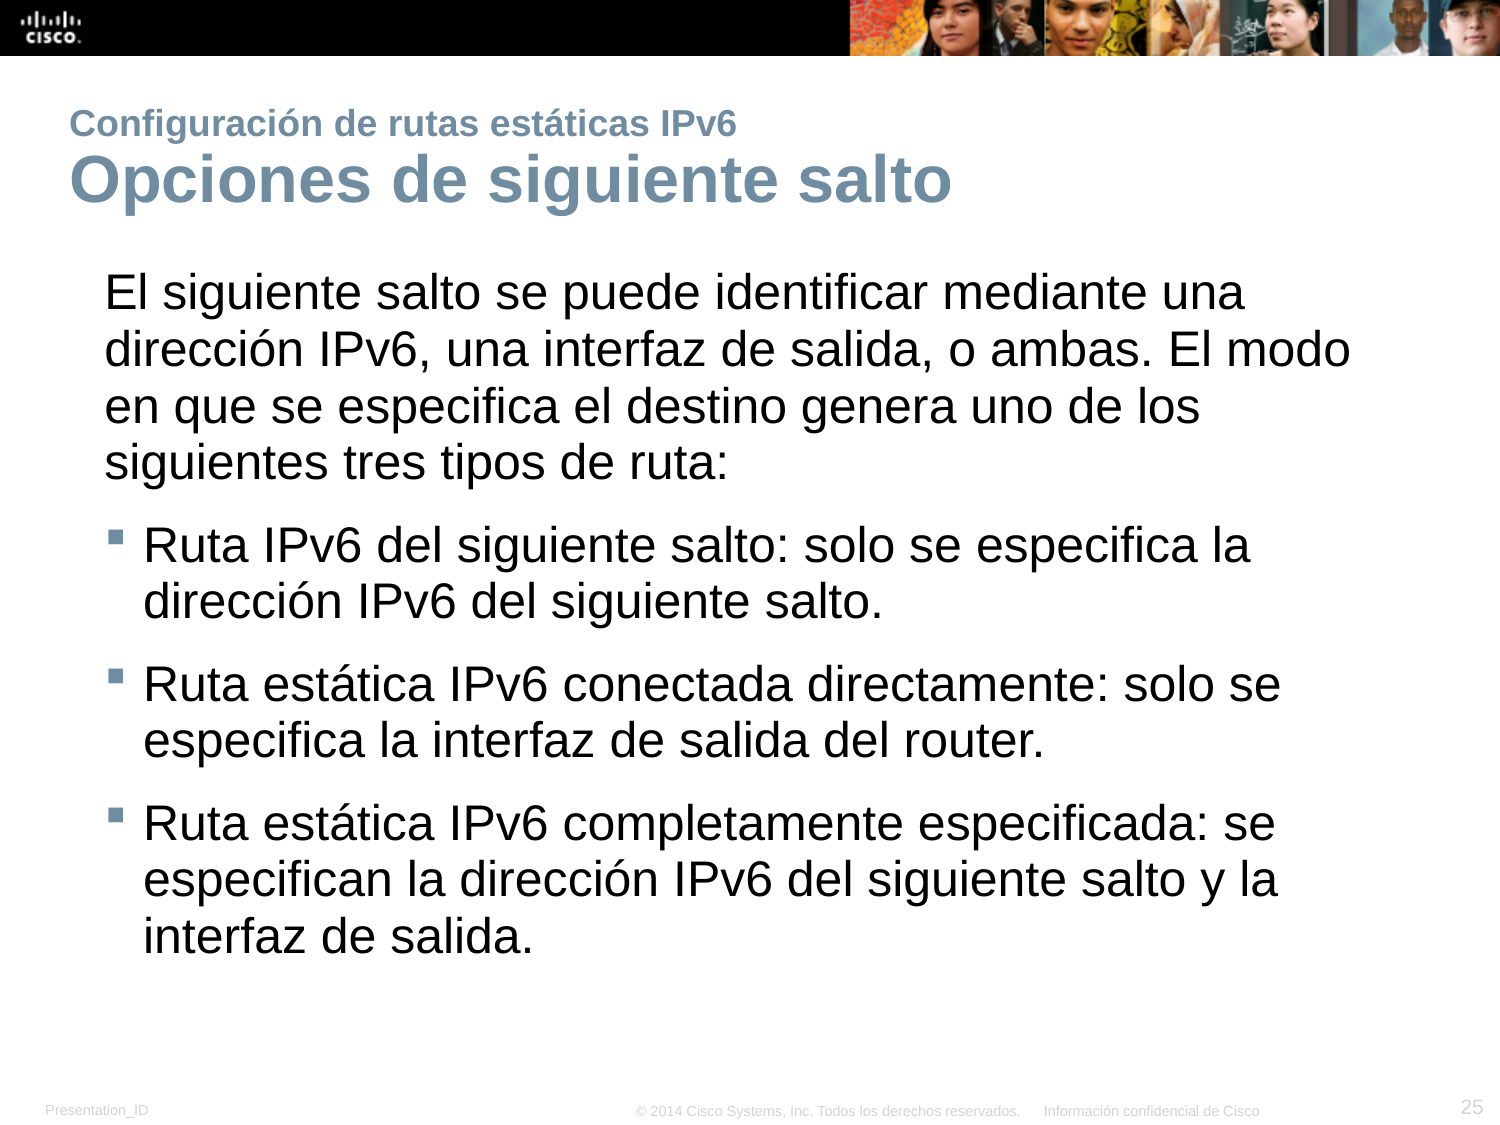

# Configuración de rutas estáticas IPv6 Opciones de siguiente salto
El siguiente salto se puede identificar mediante una dirección IPv6, una interfaz de salida, o ambas. El modo en que se especifica el destino genera uno de los siguientes tres tipos de ruta:
Ruta IPv6 del siguiente salto: solo se especifica la dirección IPv6 del siguiente salto.
Ruta estática IPv6 conectada directamente: solo se especifica la interfaz de salida del router.
Ruta estática IPv6 completamente especificada: se especifican la dirección IPv6 del siguiente salto y la interfaz de salida.